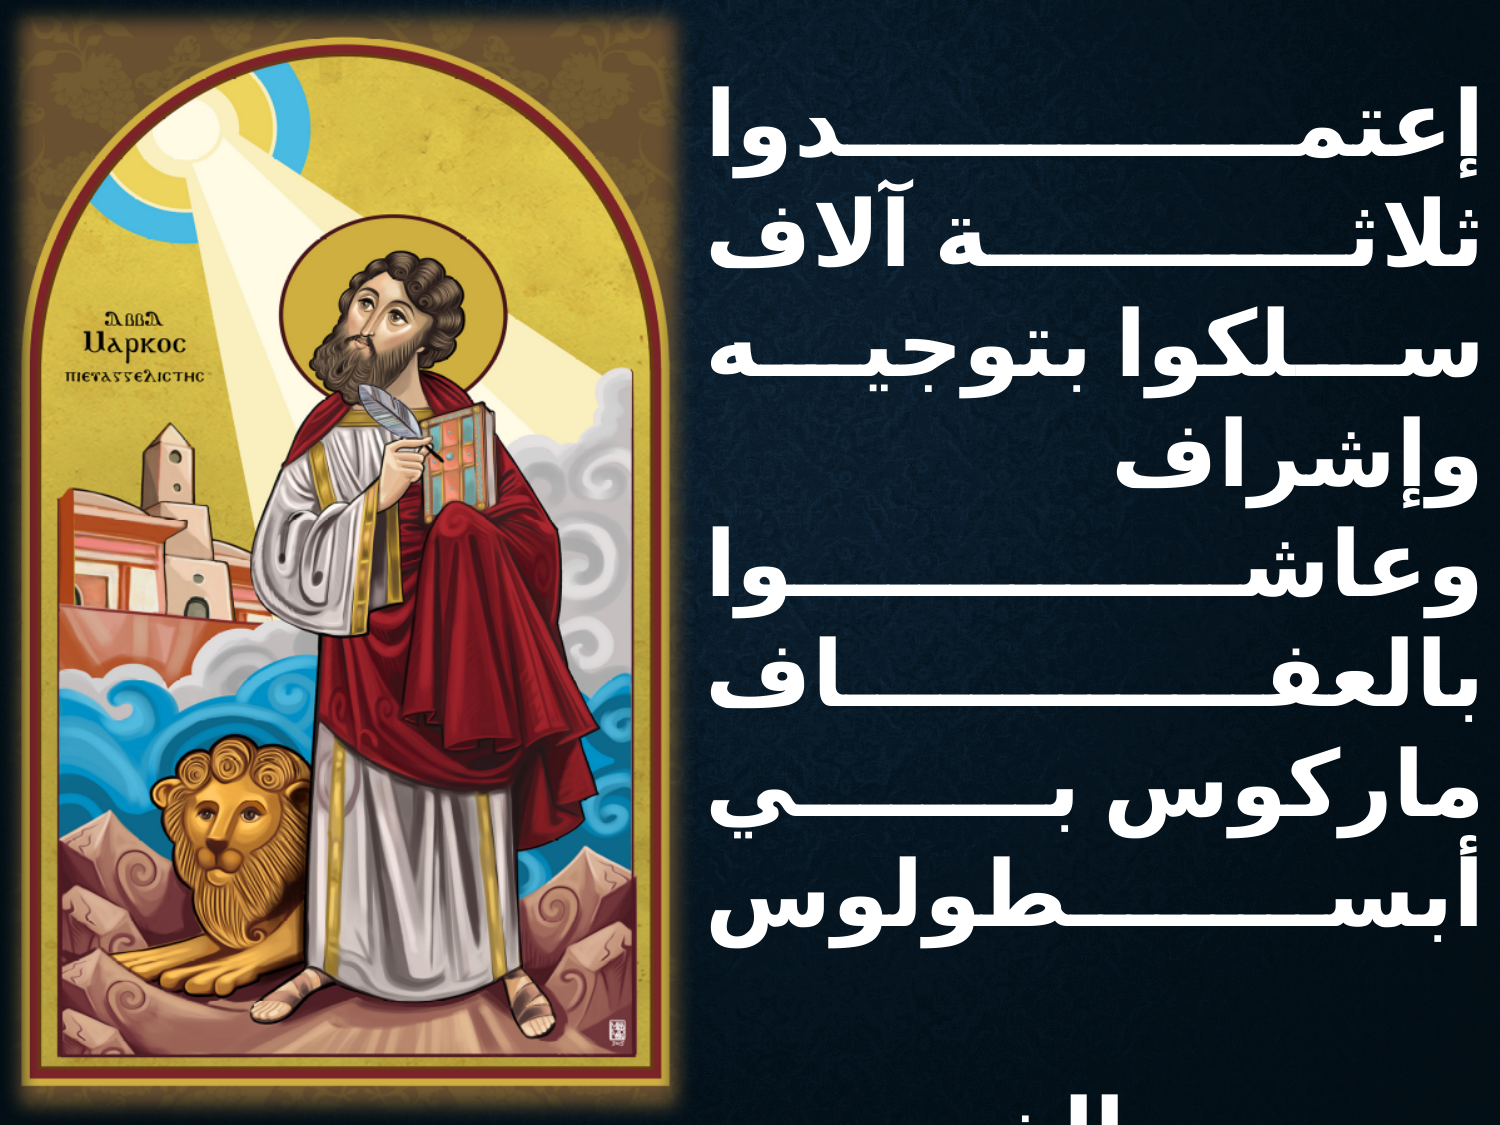

إعتمـــــدوا ثلاثـــــــة آلاف
سلكوا بتوجيه وإشراف
وعاشـــــــوا بالعفــــــاف
ماركوس بي أبسطولوس
بعد يوم الخمسين
ذهبتم مبشرين
لكل العالمين
ماركوس بي أبسطولوس